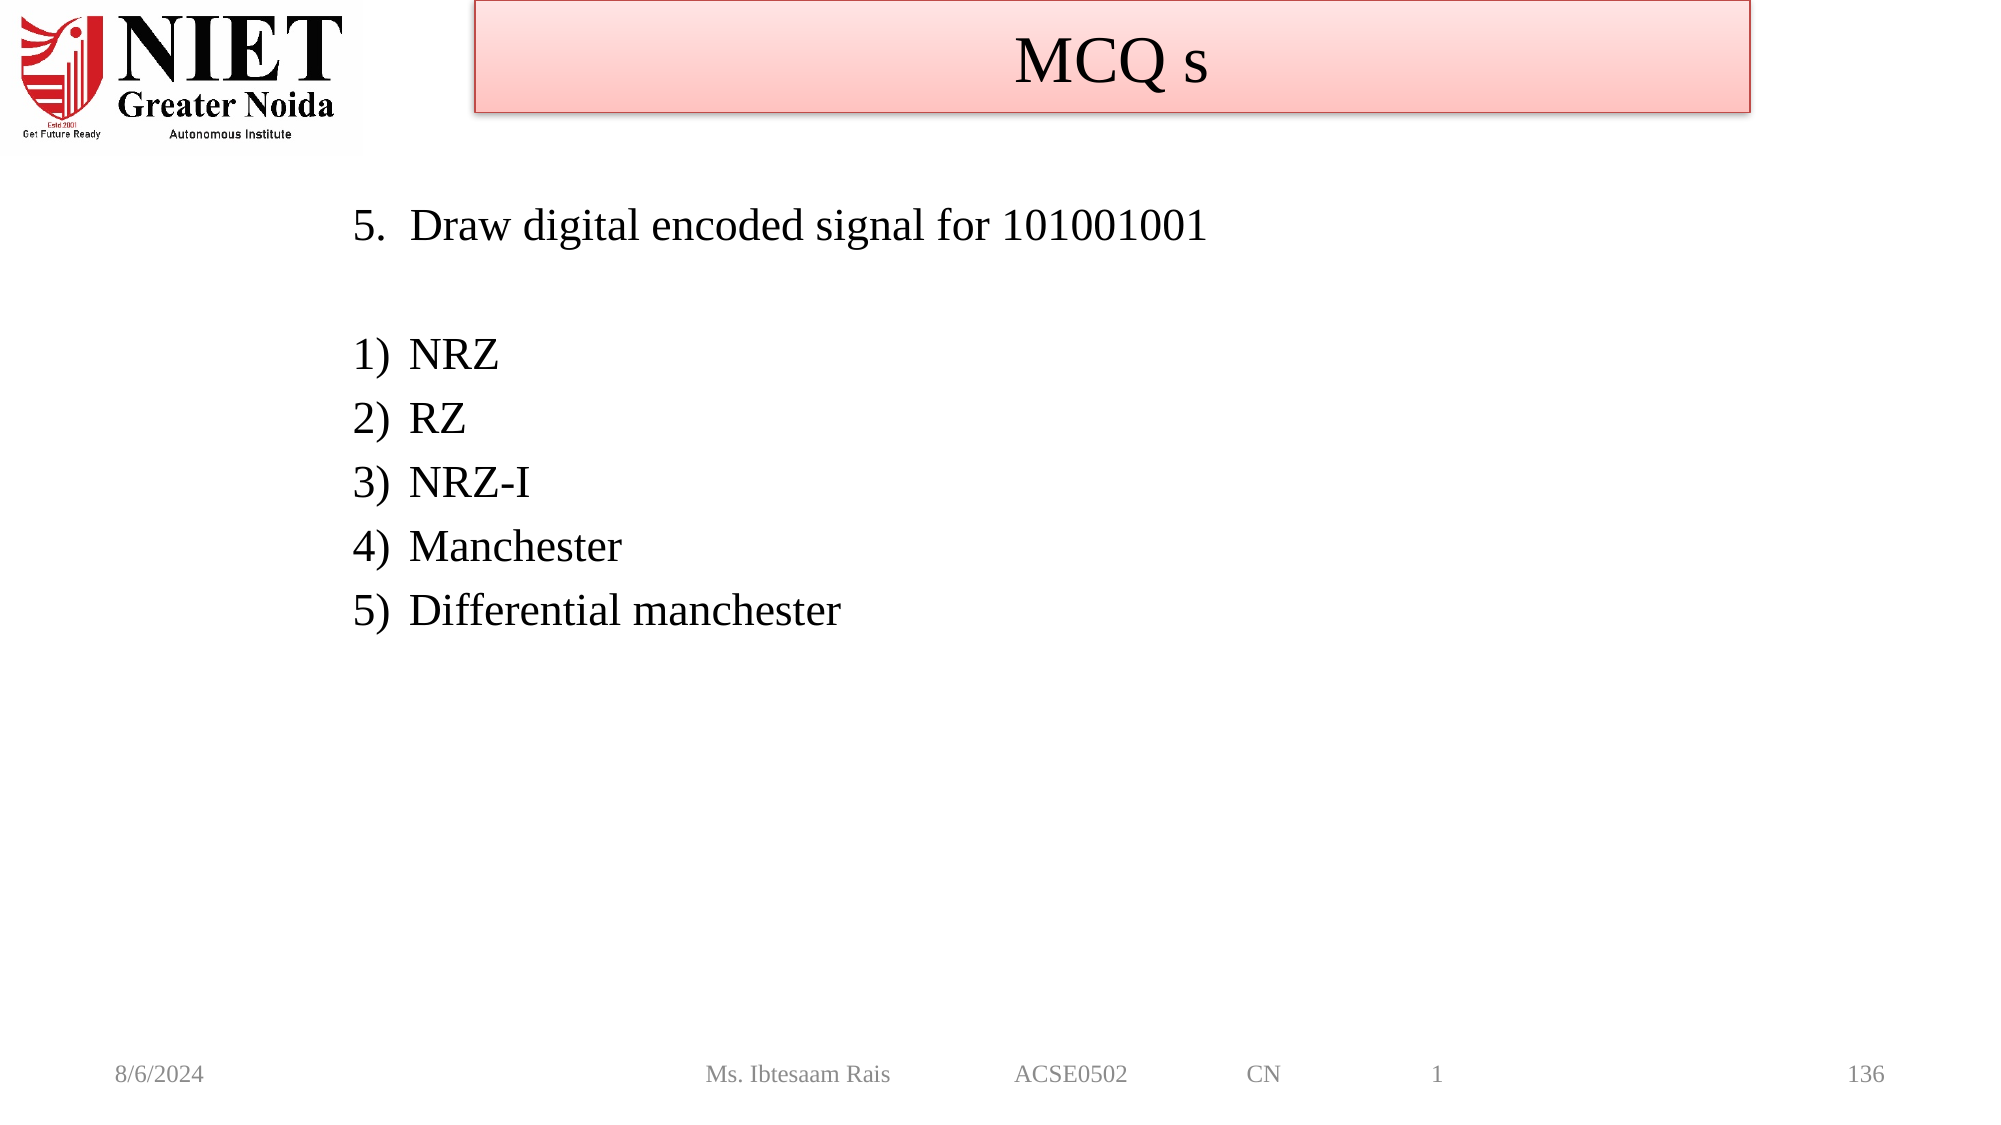

MCQ s
5.  Draw digital encoded signal for 101001001

NRZ
RZ
NRZ-I
Manchester
Differential manchester

8/6/2024
Ms. Ibtesaam Rais                    ACSE0502                   CN                        1
136